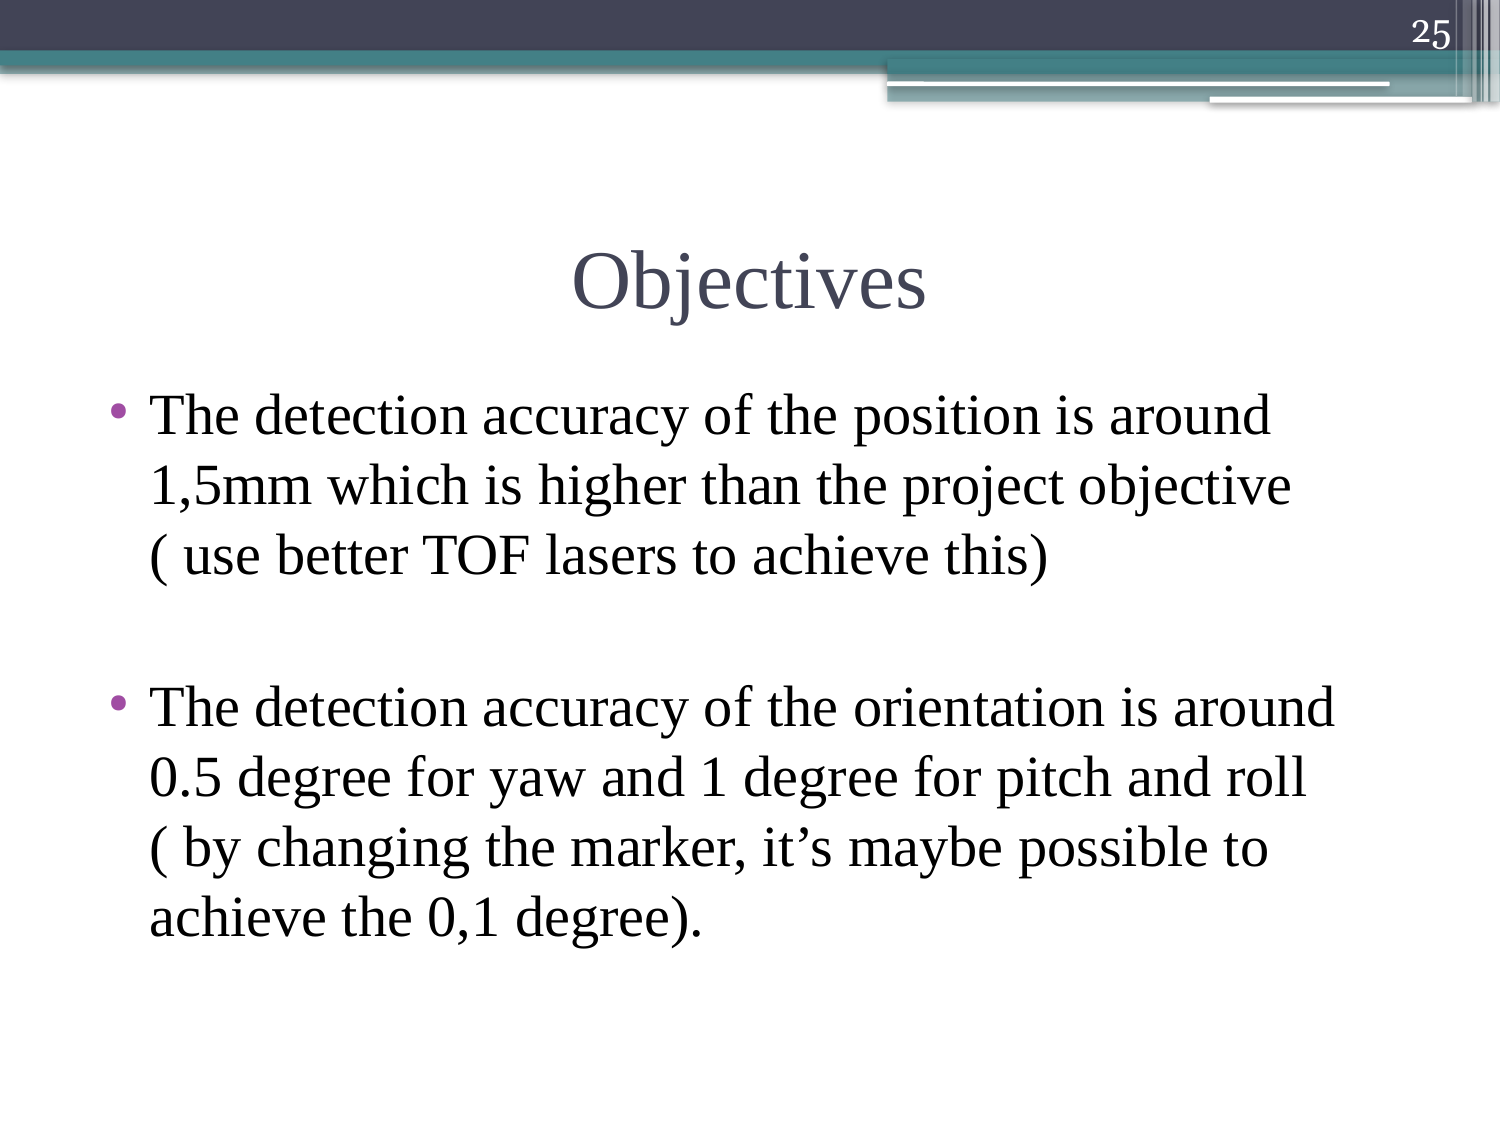

25
# Objectives
The detection accuracy of the position is around 1,5mm which is higher than the project objective ( use better TOF lasers to achieve this)

The detection accuracy of the orientation is around 0.5 degree for yaw and 1 degree for pitch and roll      ( by changing the marker, it’s maybe possible to achieve the 0,1 degree).